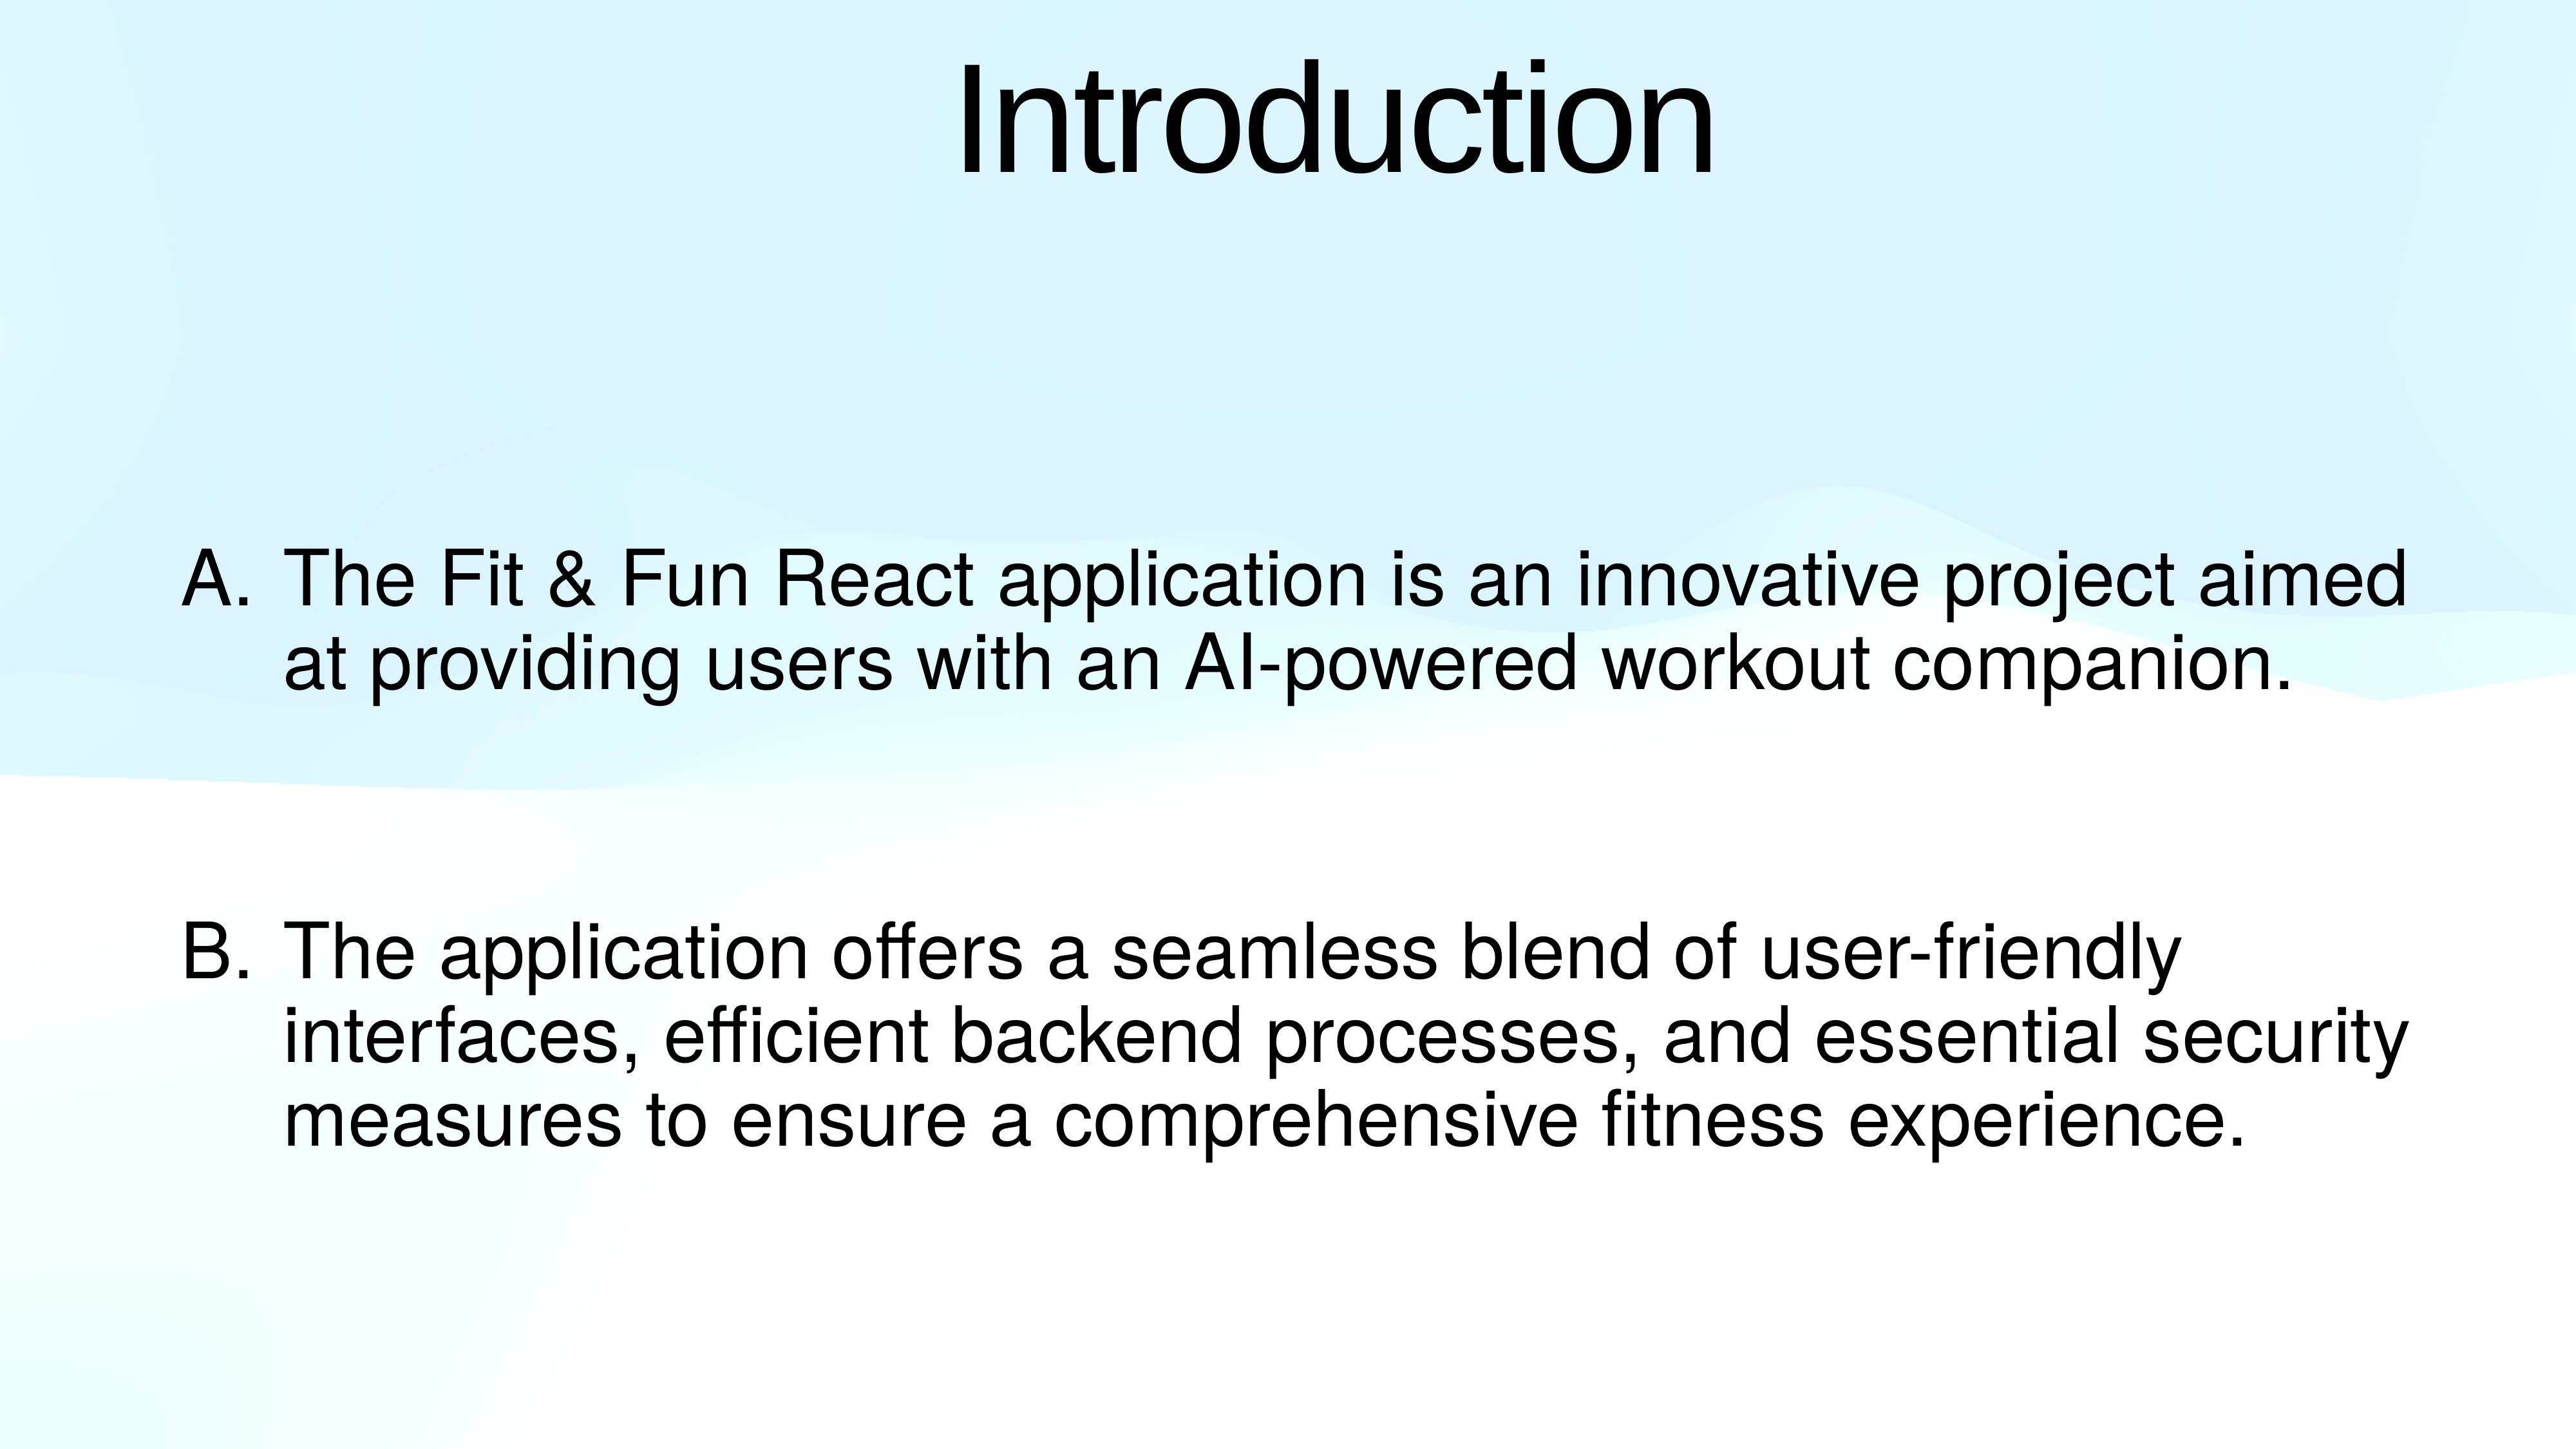

Introduction
The Fit & Fun React application is an innovative project aimed at providing users with an AI-powered workout companion.

The application offers a seamless blend of user-friendly interfaces, efficient backend processes, and essential security measures to ensure a comprehensive fitness experience.